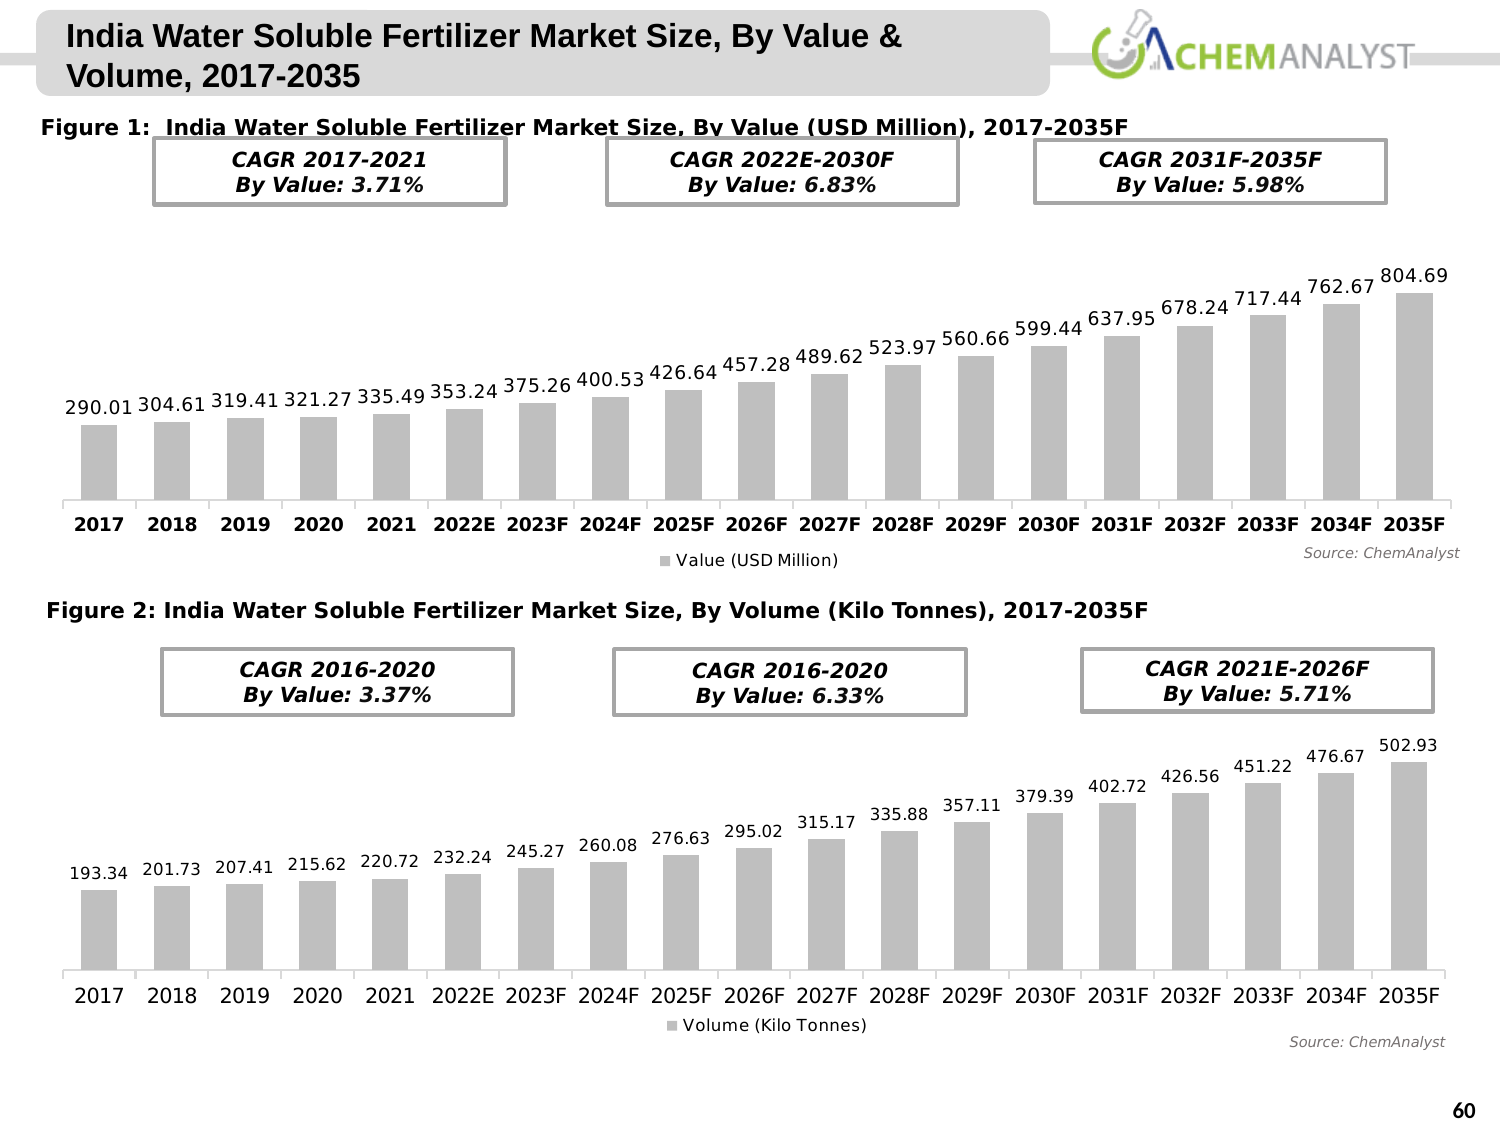

India Water Soluble Fertilizer Market Size, By Value & Volume, 2017-2035
Figure 1:  India Water Soluble Fertilizer Market Size, By Value (USD Million), 2017-2035F

CAGR 2017-2021
By Value: 3.71%

CAGR 2022E-2030F
By Value: 6.83%

CAGR 2031F-2035F
By Value: 5.98%

### Chart

| Category | Value (USD Million) |
|---|---|
| 2017 | 290.01 |
| 2018 | 304.6123 |
| 2019 | 319.4114 |
| 2020 | 321.27380000000005 |
| 2021 | 335.4944 |
| 2022E | 353.239449264 |
| 2023F | 375.263615399472 |
| 2024F | 400.530384421689 |
| 2025F | 426.6403567857156 |
| 2026F | 457.2836074651798 |
| 2027F | 489.61917867601466 |
| 2028F | 523.9703685841293 |
| 2029F | 560.6563554676119 |
| 2030F | 599.4352057561082 |
| 2031F | 637.9516303599387 |
| 2032F | 678.235088273987 |
| 2033F | 717.4370763762234 |
| 2034F | 762.6671974680177 |
| 2035F | 804.6901600485055 |
Source: ChemAnalyst
Figure 2: India Water Soluble Fertilizer Market Size, By Volume (Kilo Tonnes), 2017-2035F

### Chart

| Category | Volume (Kilo Tonnes) |
|---|---|
| 2017 | 193.34000000000003 |
| 2018 | 201.73000000000002 |
| 2019 | 207.41 |
| 2020 | 215.62000000000003 |
| 2021 | 220.72 |
| 2022E | 232.24158399999996 |
| 2023F | 245.27033686239997 |
| 2024F | 260.08466520888896 |
| 2025F | 276.6260499161743 |
| 2026F | 295.02168223559994 |
| 2027F | 315.1716631322913 |
| 2028F | 335.8784414000829 |
| 2029F | 357.10595889656815 |
| 2030F | 379.38937073171394 |
| 2031F | 402.7218170317143 |
| 2032F | 426.5629485999919 |
| 2033F | 451.2182870290714 |
| 2034F | 476.666998417511 |
| 2035F | 502.93135003031585 |
CAGR 2016-2020
By Value: 3.37%

CAGR 2021E-2026F
By Value: 5.71%

CAGR 2016-2020
By Value: 6.33%

Source: ChemAnalyst
60
© ChemAnalyst
60